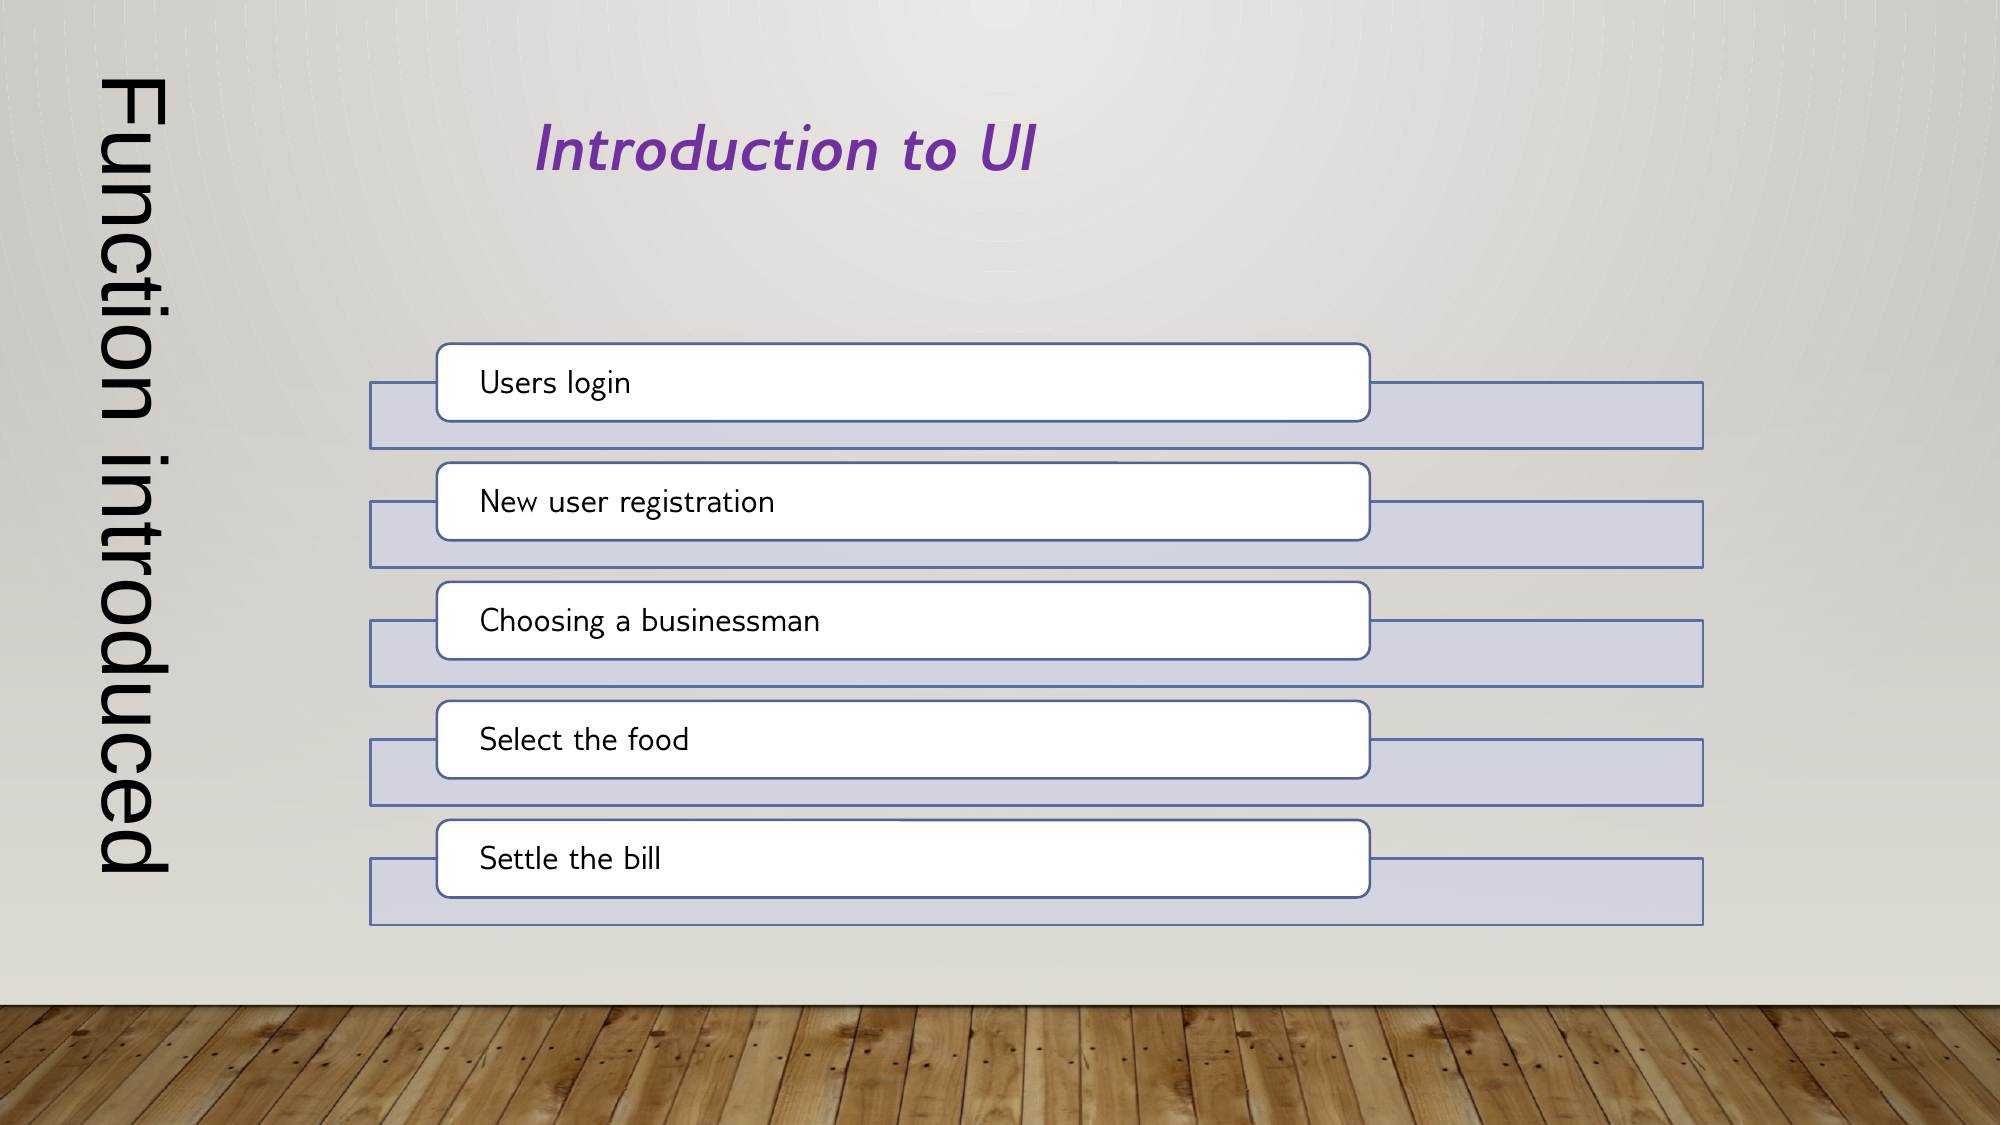

Function introduced

Introduction to UI
Users login
New user registration
Choosing a businessman
Select the food
Settle the bill